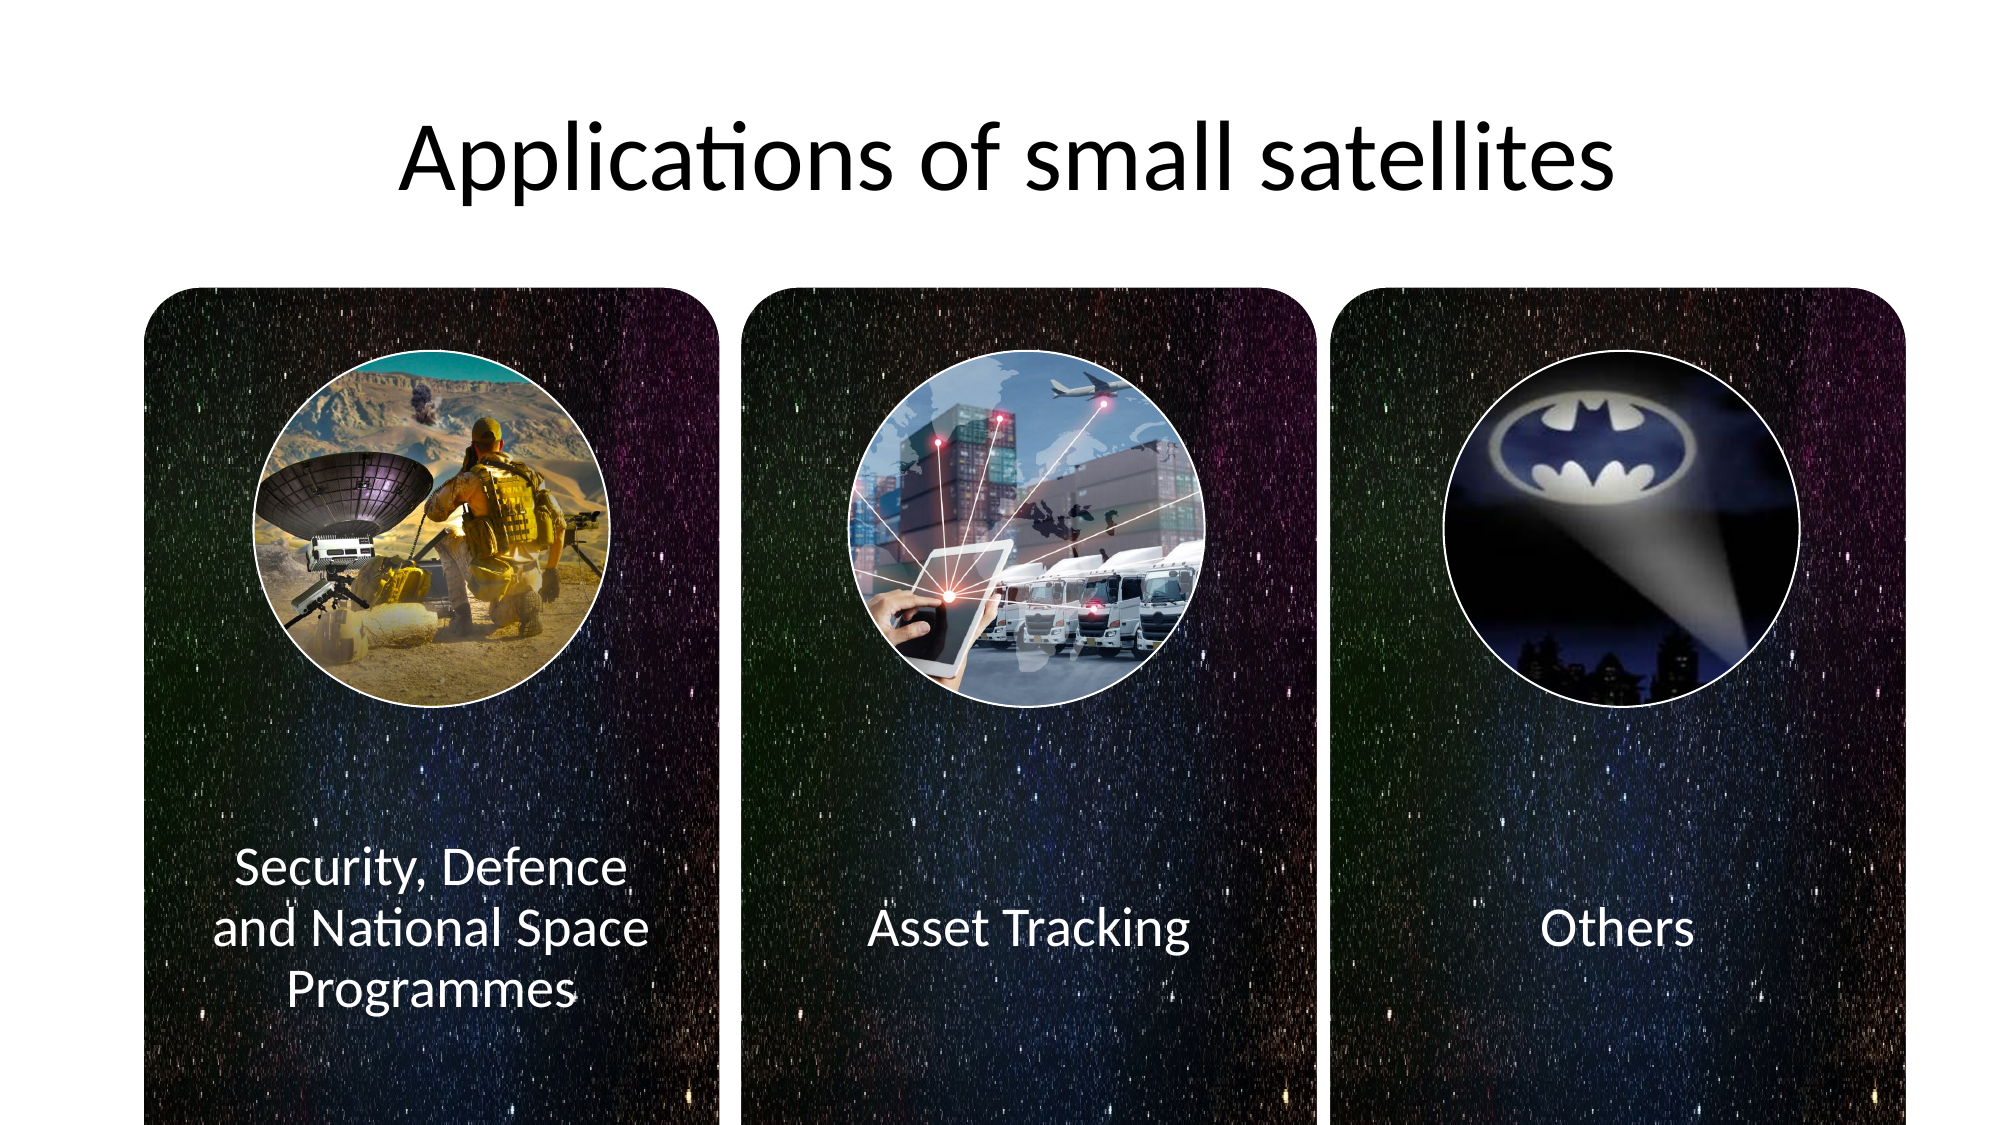

Applications of small satellites
Security, Defence and National Space Programmes
Asset Tracking
Others
9